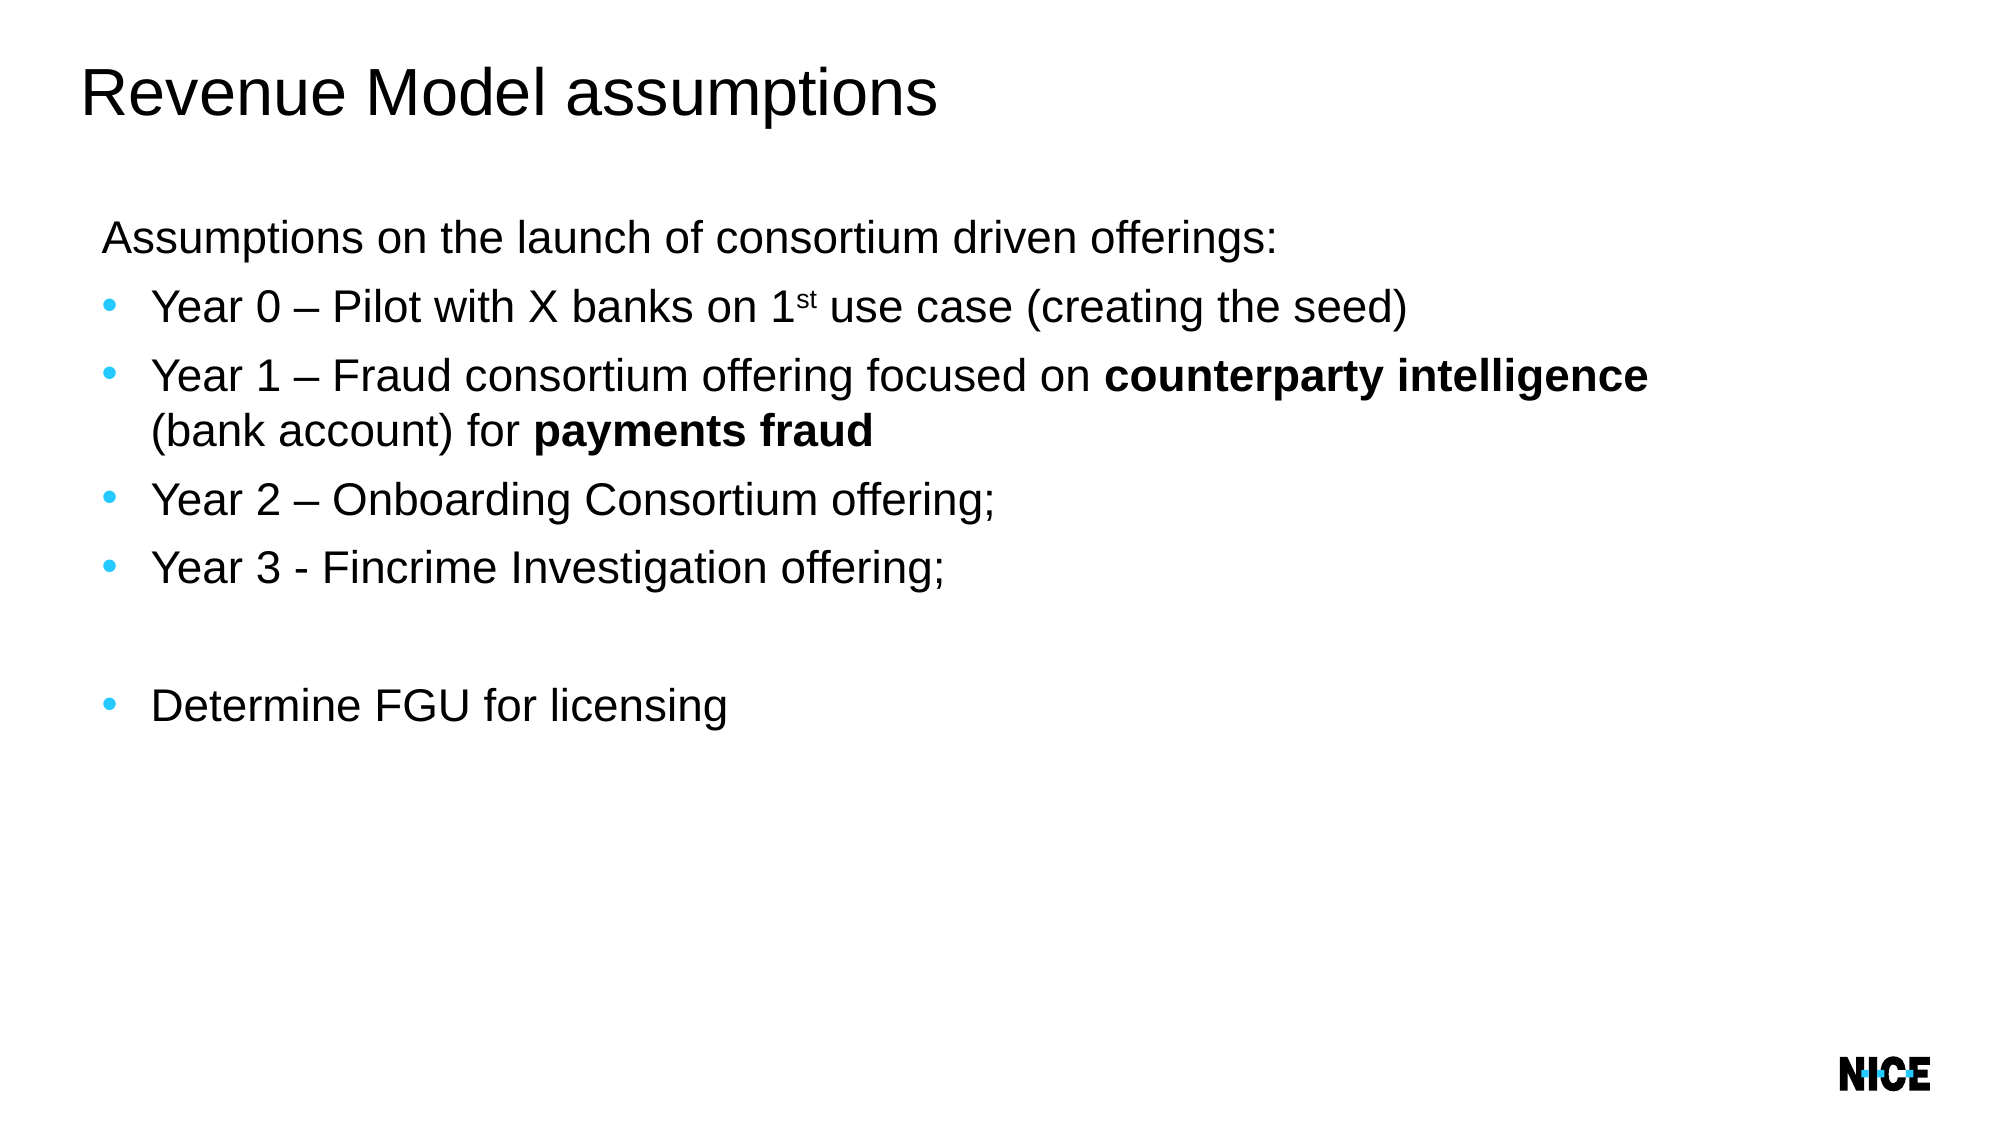

# Revenue Model assumptions
Assumptions on the launch of consortium driven offerings:
Year 0 – Pilot with X banks on 1st use case (creating the seed)
Year 1 – Fraud consortium offering focused on counterparty intelligence
(bank account) for payments fraud
Year 2 – Onboarding Consortium offering;
Year 3 - Fincrime Investigation offering;

Determine FGU for licensing
10